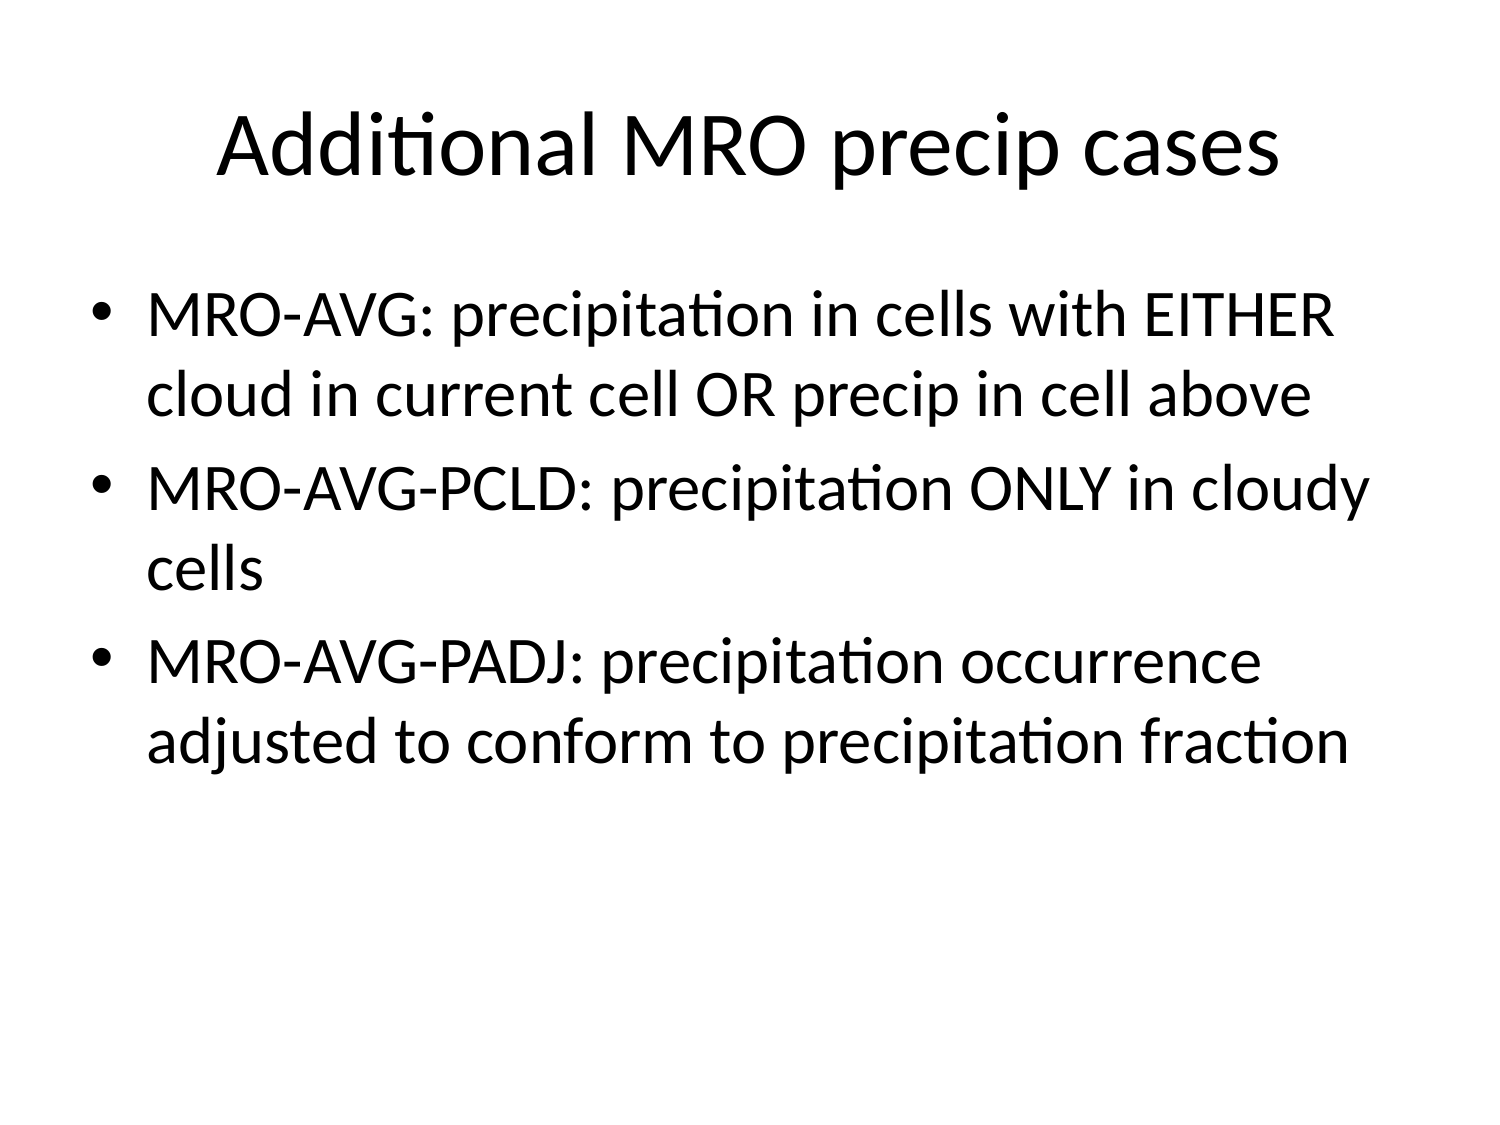

# Additional MRO precip cases
MRO-AVG: precipitation in cells with EITHER cloud in current cell OR precip in cell above
MRO-AVG-PCLD: precipitation ONLY in cloudy cells
MRO-AVG-PADJ: precipitation occurrence adjusted to conform to precipitation fraction